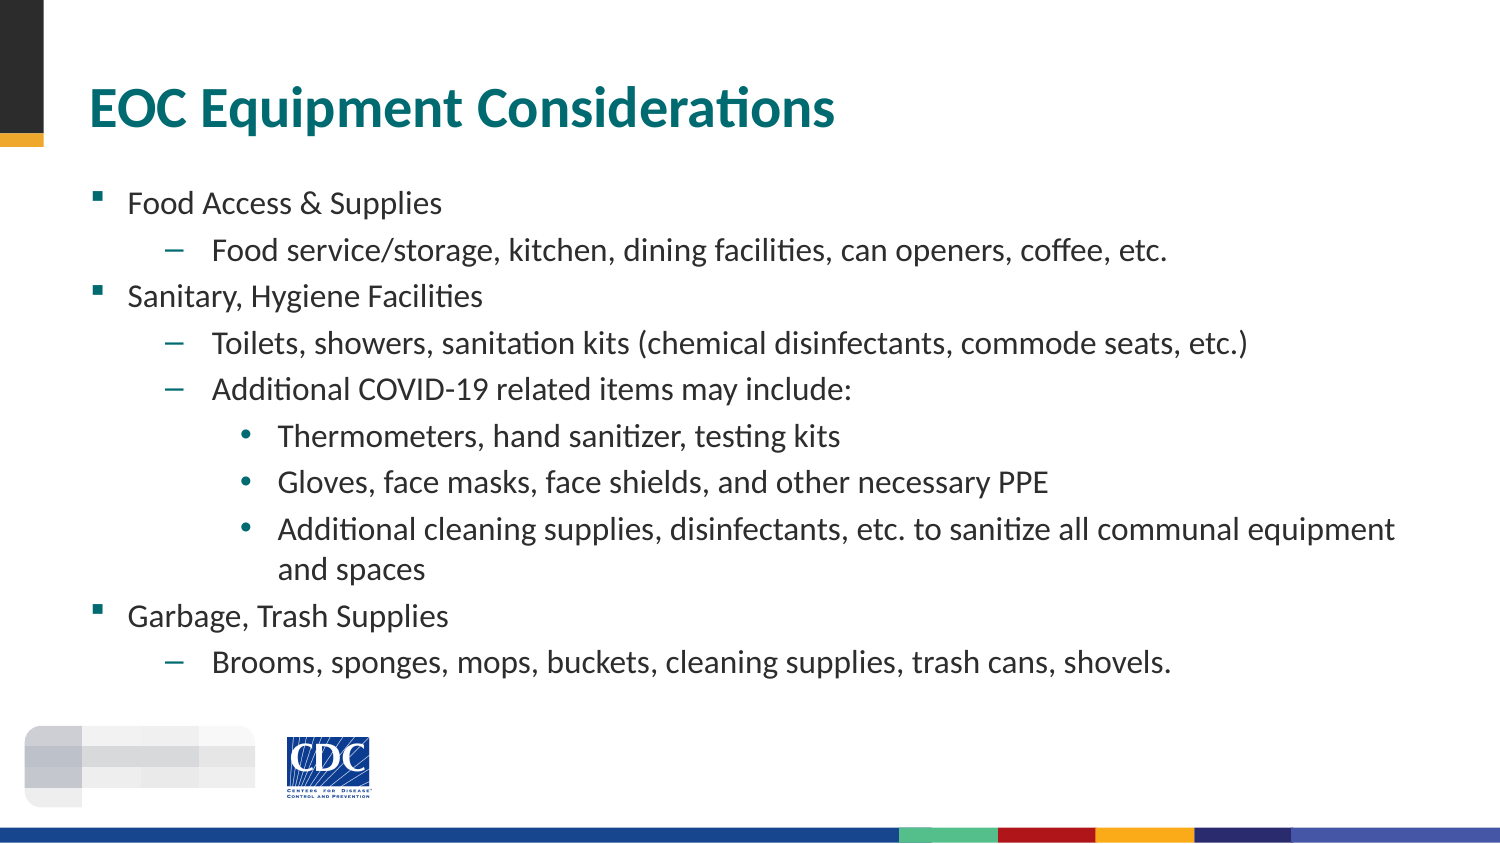

# EOC Equipment Considerations
Food Access & Supplies
Food service/storage, kitchen, dining facilities, can openers, coffee, etc.
Sanitary, Hygiene Facilities
Toilets, showers, sanitation kits (chemical disinfectants, commode seats, etc.)
Additional COVID-19 related items may include:
Thermometers, hand sanitizer, testing kits
Gloves, face masks, face shields, and other necessary PPE
Additional cleaning supplies, disinfectants, etc. to sanitize all communal equipment and spaces
Garbage, Trash Supplies
Brooms, sponges, mops, buckets, cleaning supplies, trash cans, shovels.